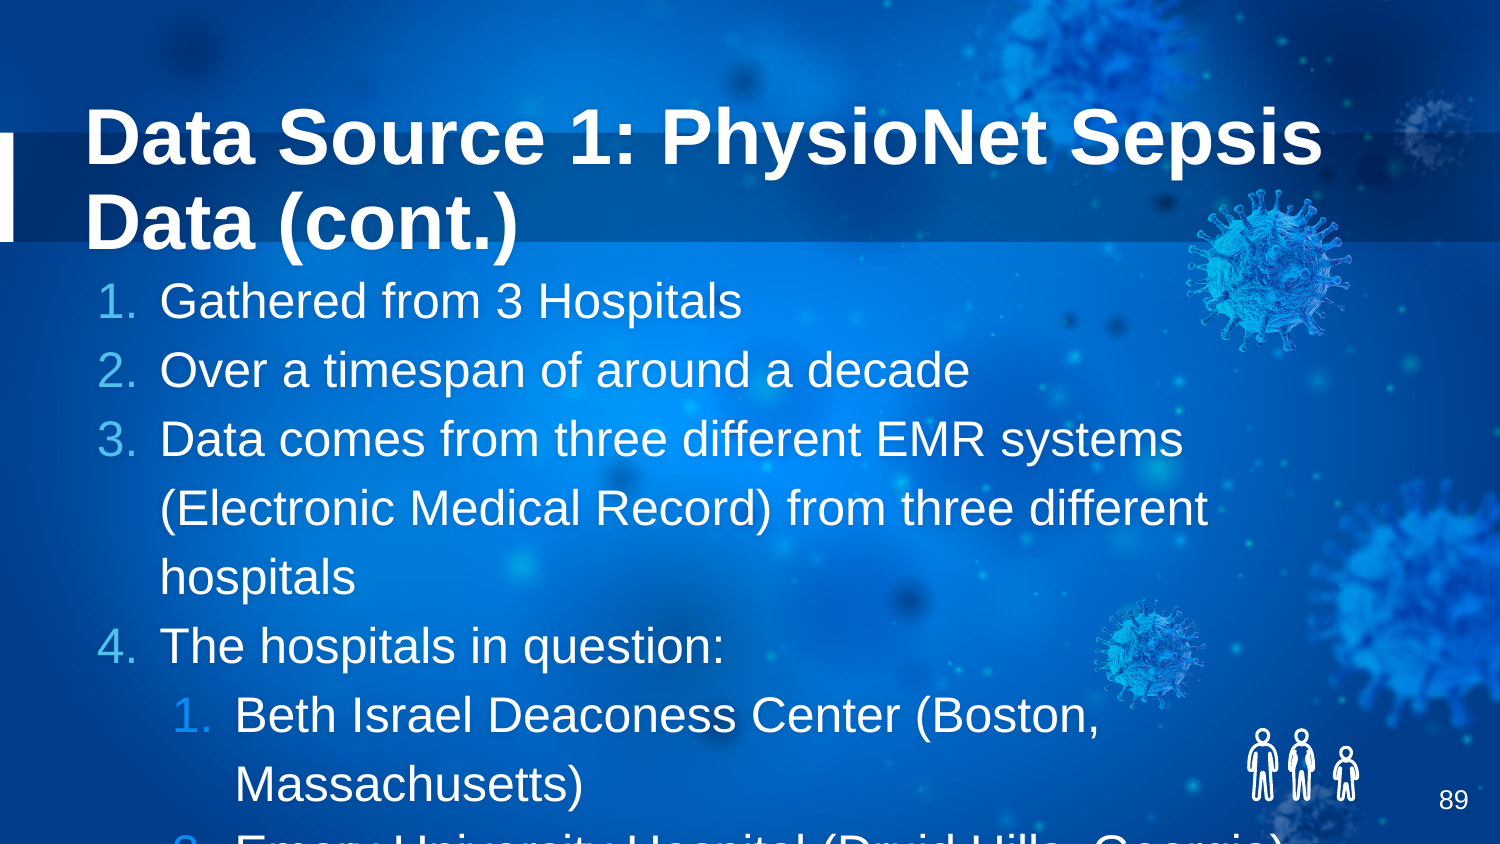

# Data Source 1: PhysioNet Sepsis Data (cont.)
Gathered from 3 Hospitals
Over a timespan of around a decade
Data comes from three different EMR systems (Electronic Medical Record) from three different hospitals
The hospitals in question:
Beth Israel Deaconess Center (Boston, Massachusetts)
Emory University Hospital (Druid Hills, Georgia)
An Unidentified Hospital

89